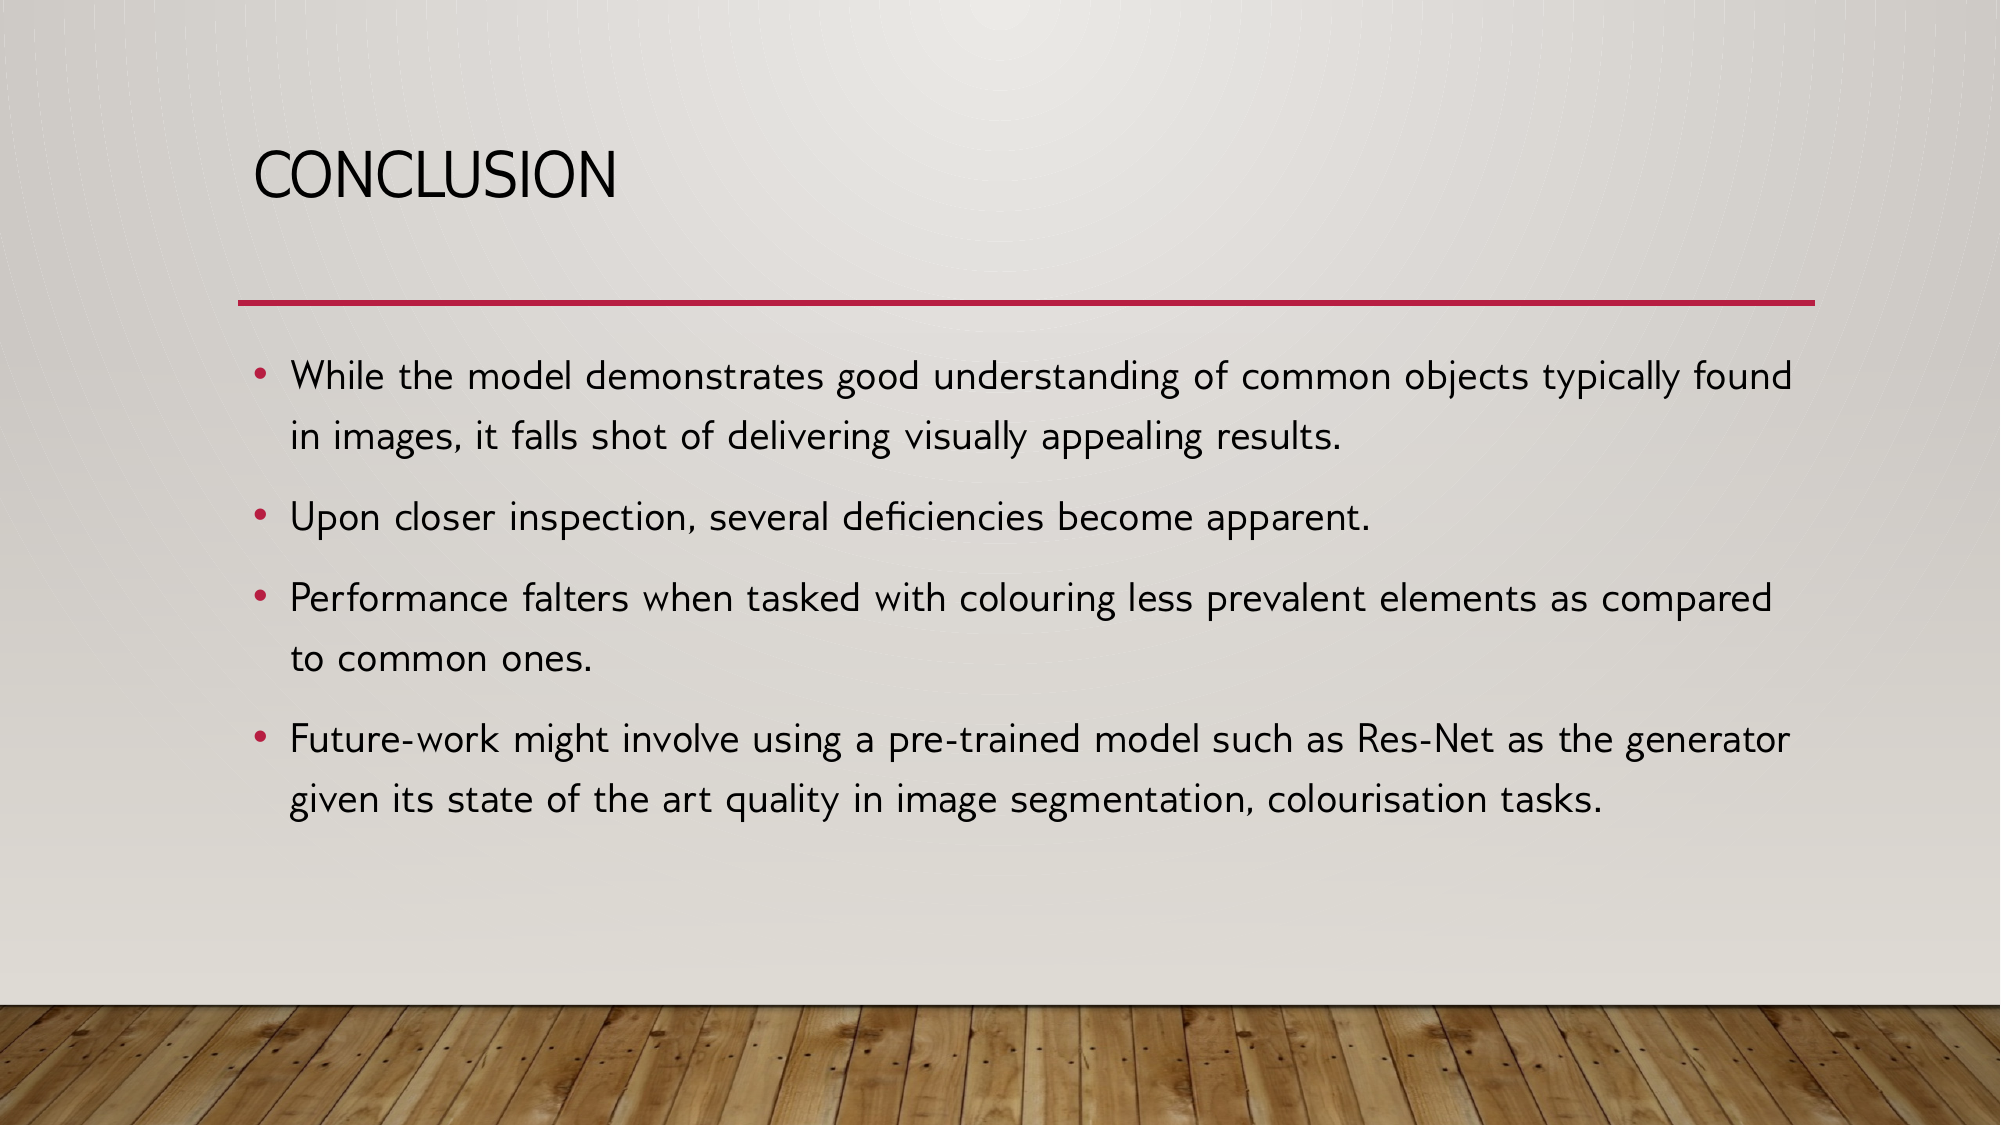

# Conclusion
While the model demonstrates good understanding of common objects typically found in images, it falls shot of delivering visually appealing results.
Upon closer inspection, several deficiencies become apparent.
Performance falters when tasked with colouring less prevalent elements as compared to common ones.
Future-work might involve using a pre-trained model such as Res-Net as the generator given its state of the art quality in image segmentation, colourisation tasks.